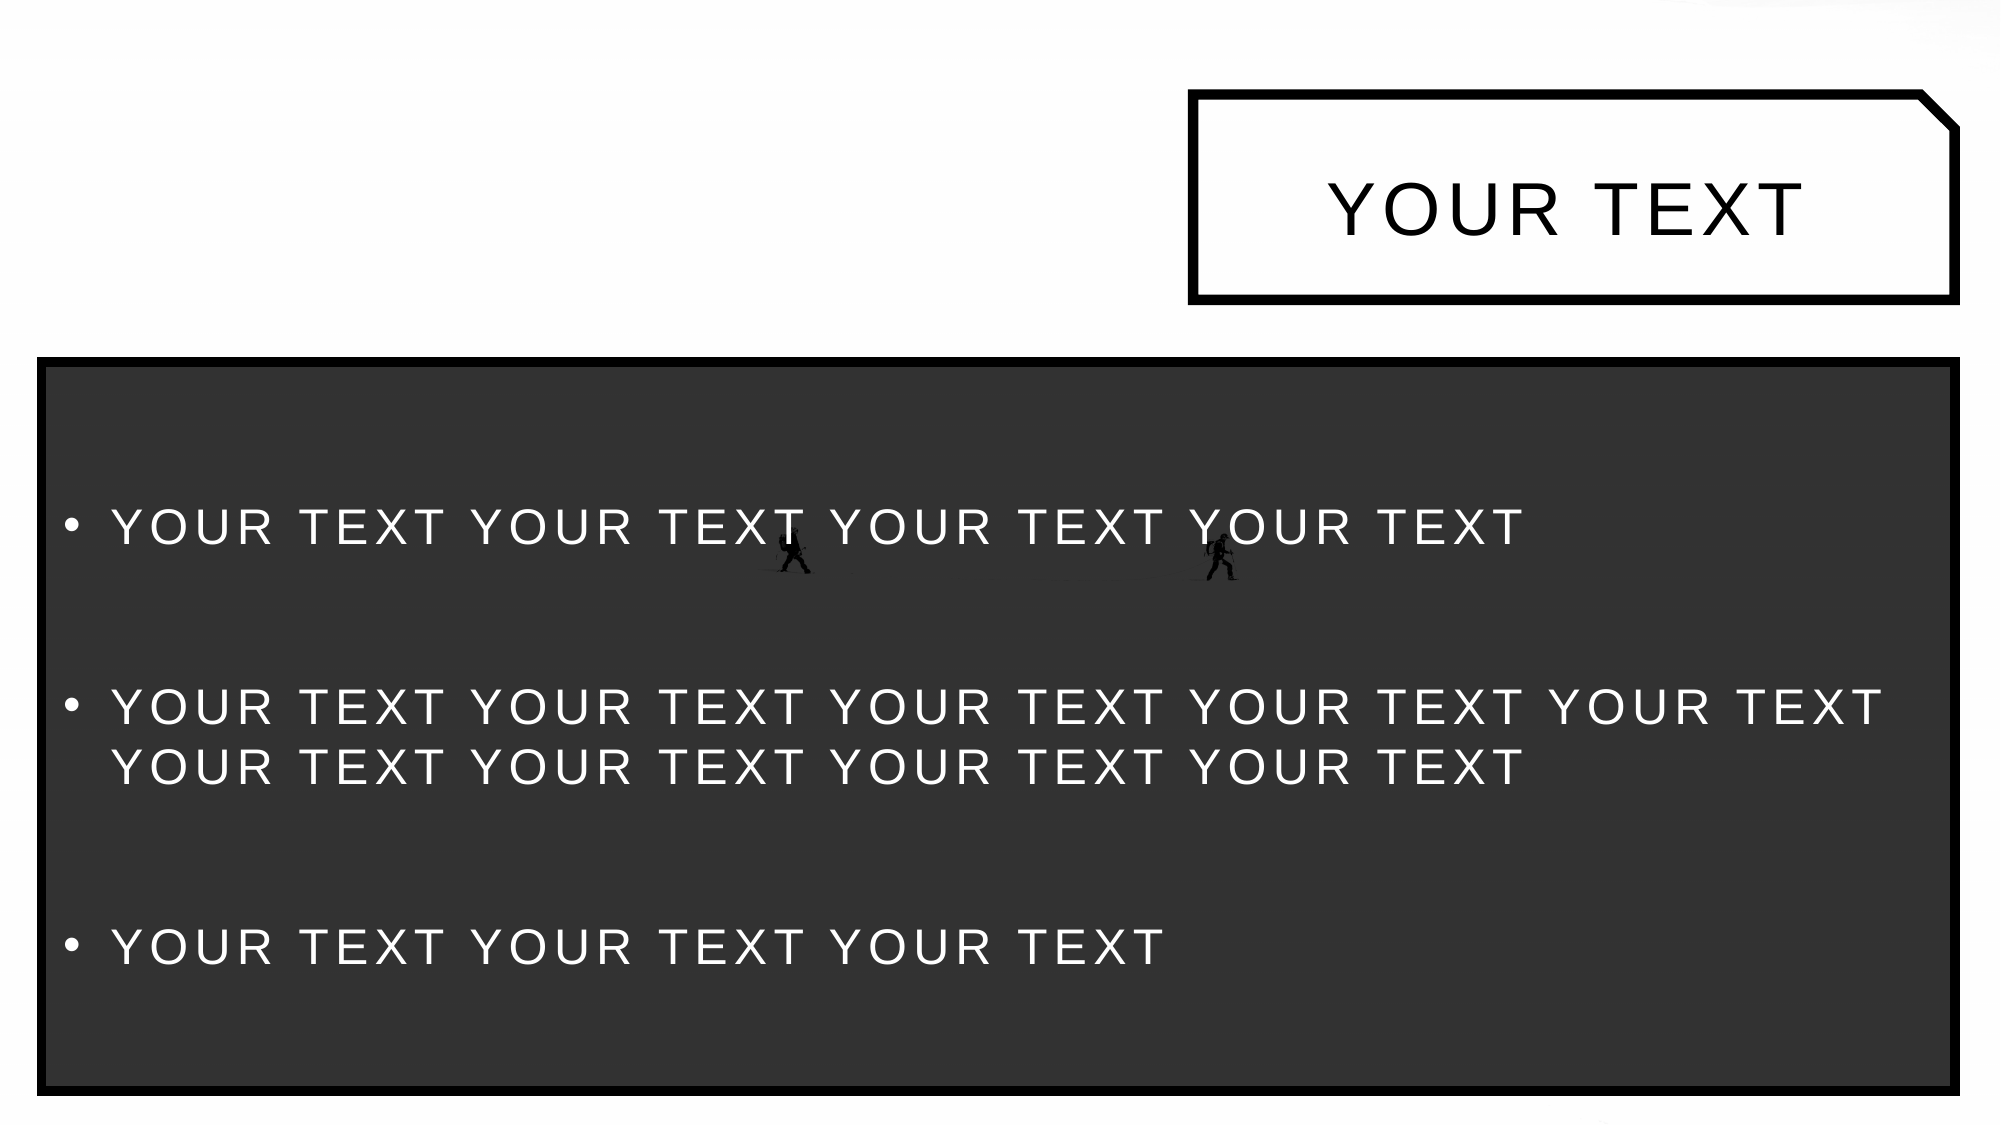

YOUR TEXT

YOUR TEXT YOUR TEXT YOUR TEXT YOUR TEXT

YOUR TEXT YOUR TEXT YOUR TEXT YOUR TEXT YOUR TEXT YOUR TEXT YOUR TEXT YOUR TEXT YOUR TEXT

YOUR TEXT YOUR TEXT YOUR TEXT